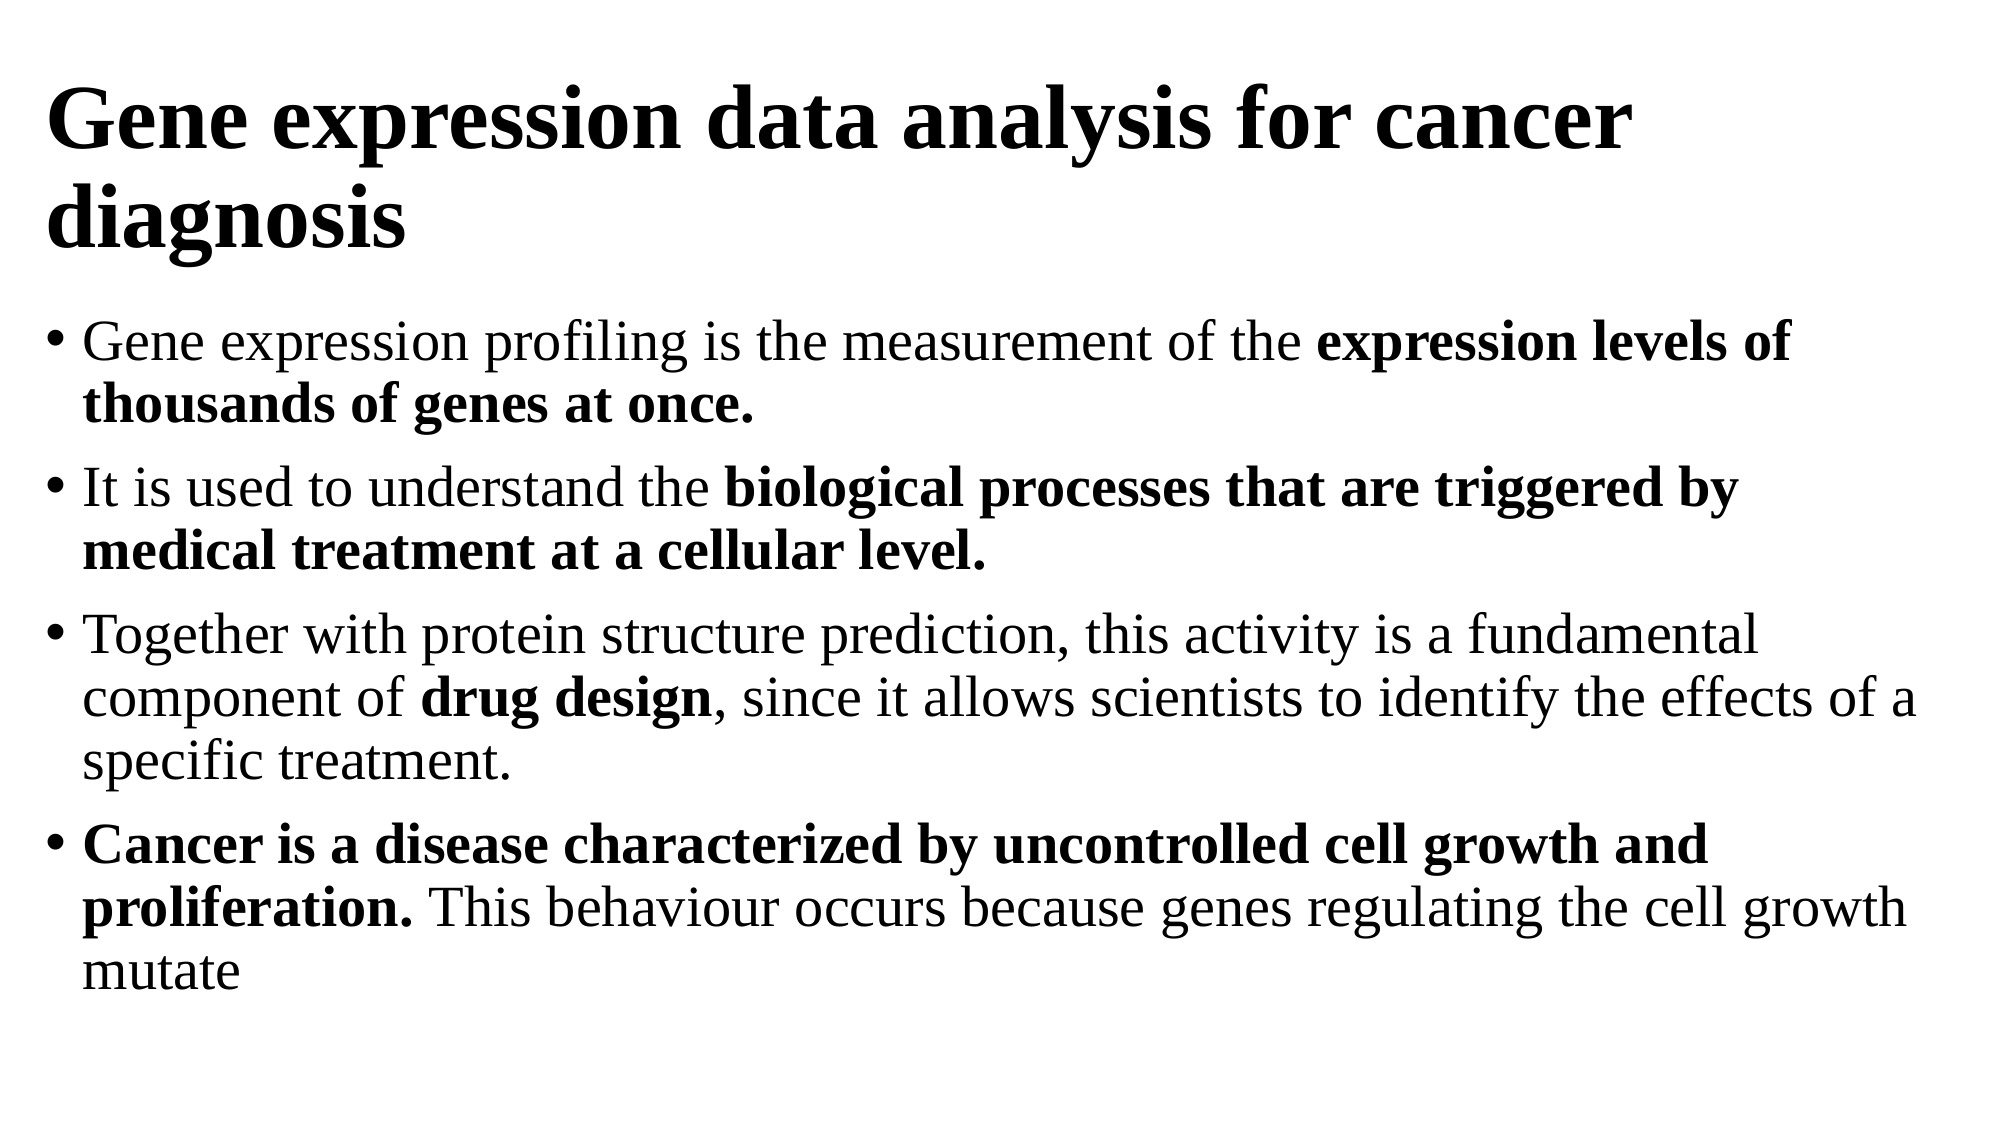

# Gene expression data analysis for cancer diagnosis
Gene expression profiling is the measurement of the expression levels of thousands of genes at once.
It is used to understand the biological processes that are triggered by medical treatment at a cellular level.
Together with protein structure prediction, this activity is a fundamental component of drug design, since it allows scientists to identify the effects of a specific treatment.
Cancer is a disease characterized by uncontrolled cell growth and proliferation. This behaviour occurs because genes regulating the cell growth mutate